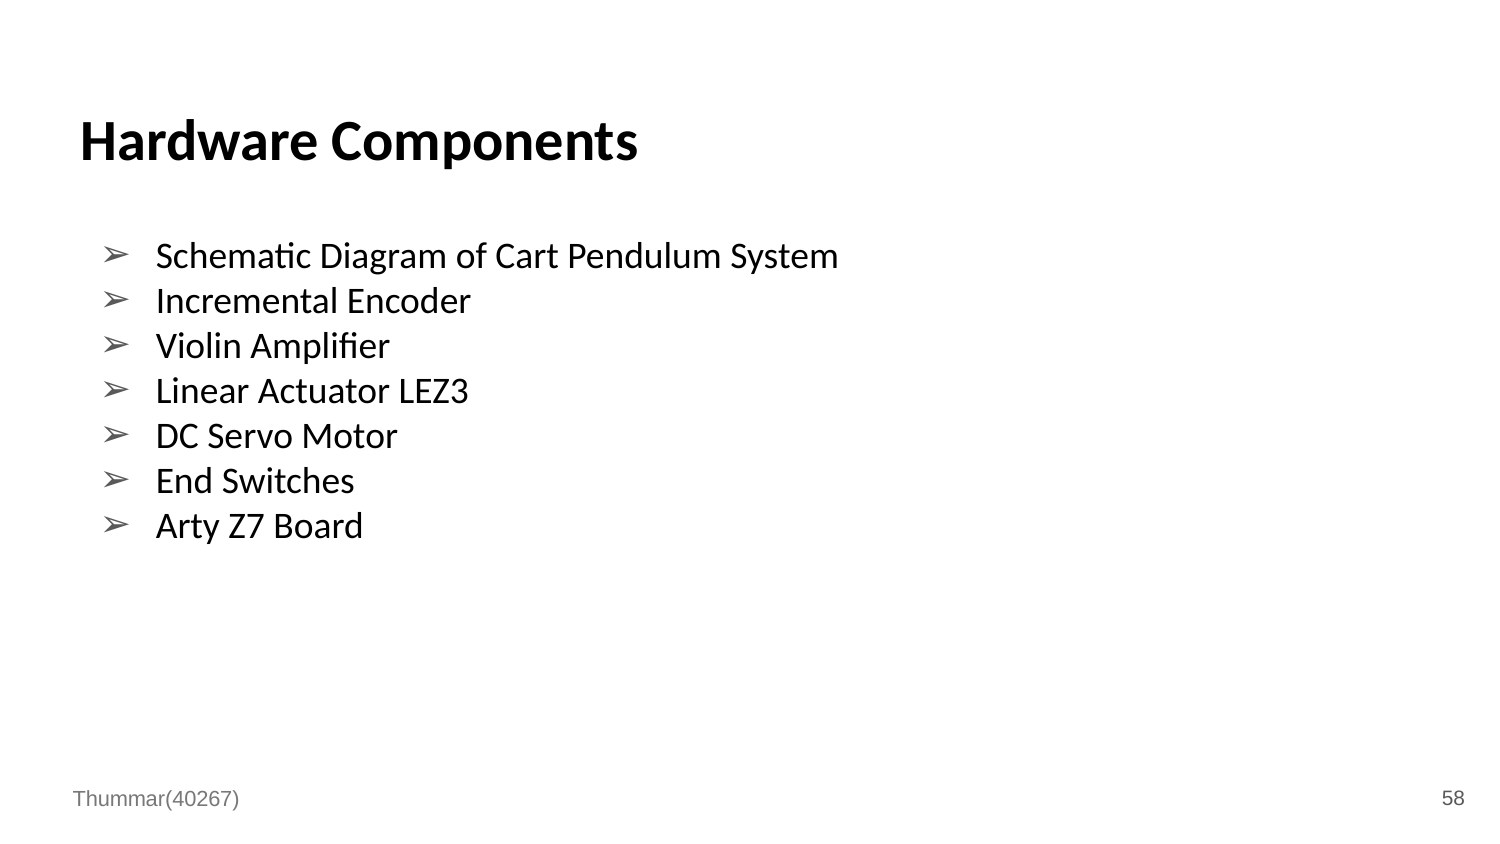

# Hardware Components
Schematic Diagram of Cart Pendulum System
Incremental Encoder
Violin Amplifier
Linear Actuator LEZ3
DC Servo Motor
End Switches
Arty Z7 Board
58

Thummar(40267)